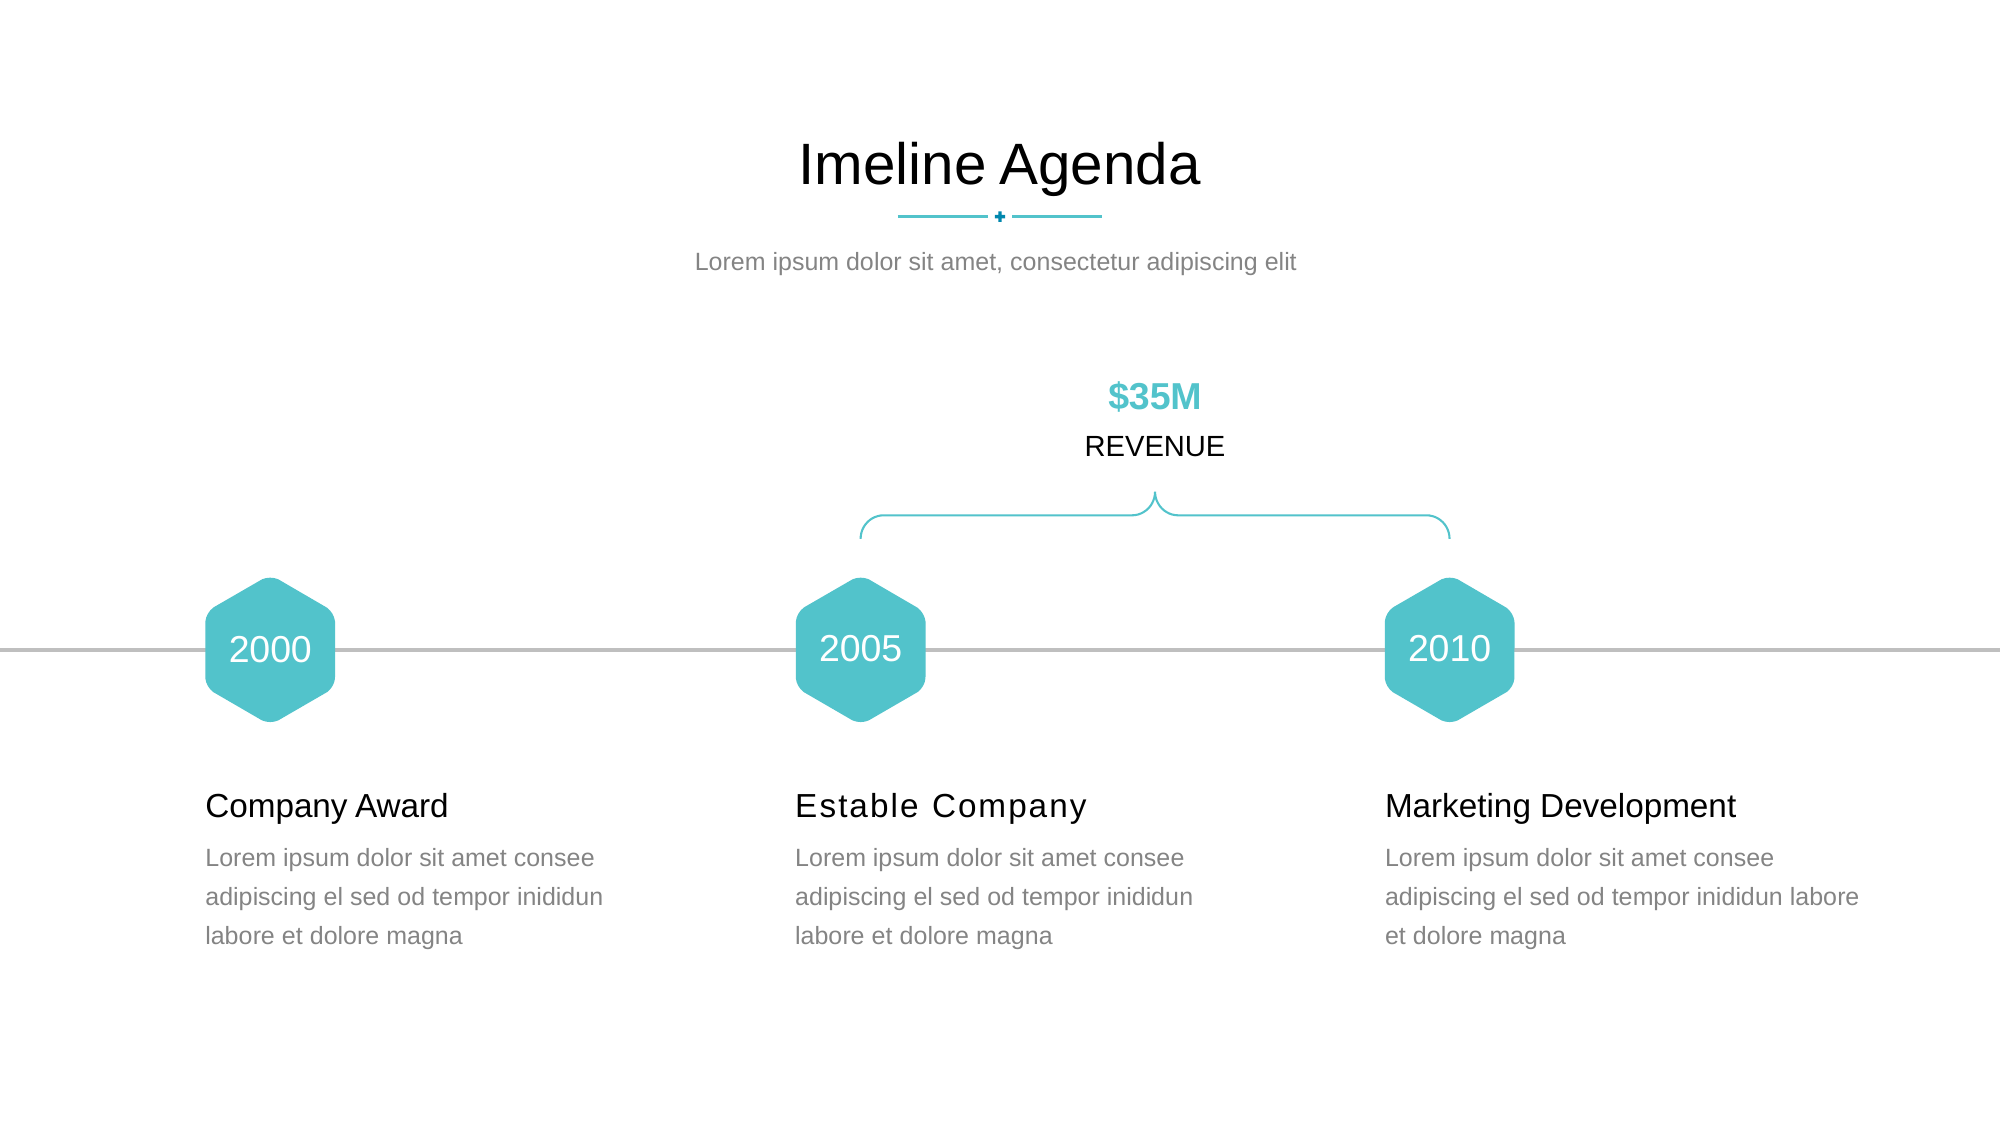

Imeline Agenda

Lorem ipsum dolor sit amet, consectetur adipiscing elit

$35M
REVENUE

2000
Company Award
Lorem ipsum dolor sit amet consee adipiscing el sed od tempor inididun labore et dolore magna

2005
Estable Company
Lorem ipsum dolor sit amet consee adipiscing el sed od tempor inididun labore et dolore magna

2010
Marketing Development
Lorem ipsum dolor sit amet consee adipiscing el sed od tempor inididun labore et dolore magna